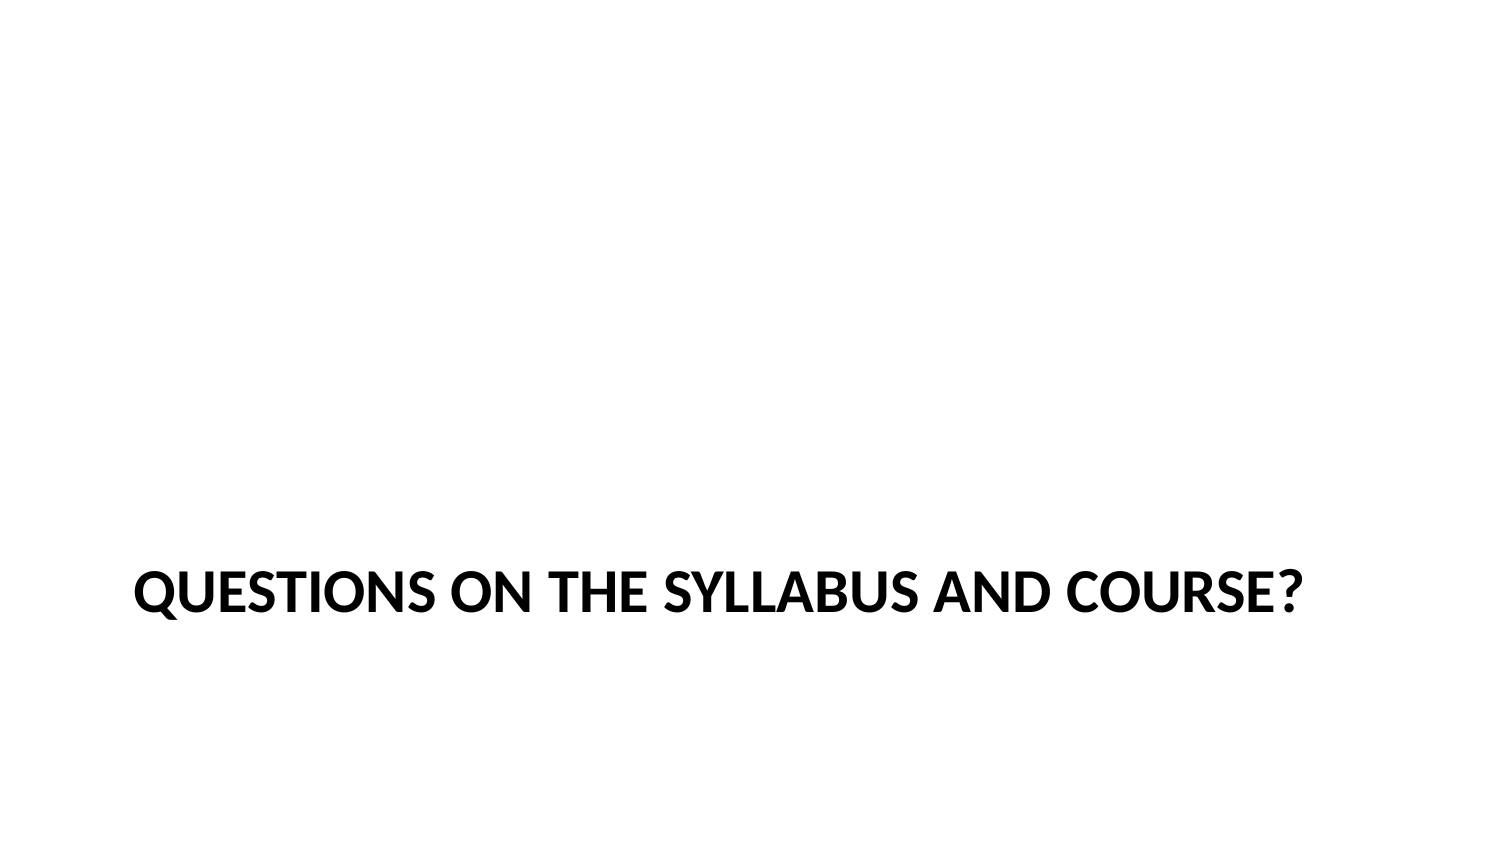

# Questions on the Syllabus and Course?